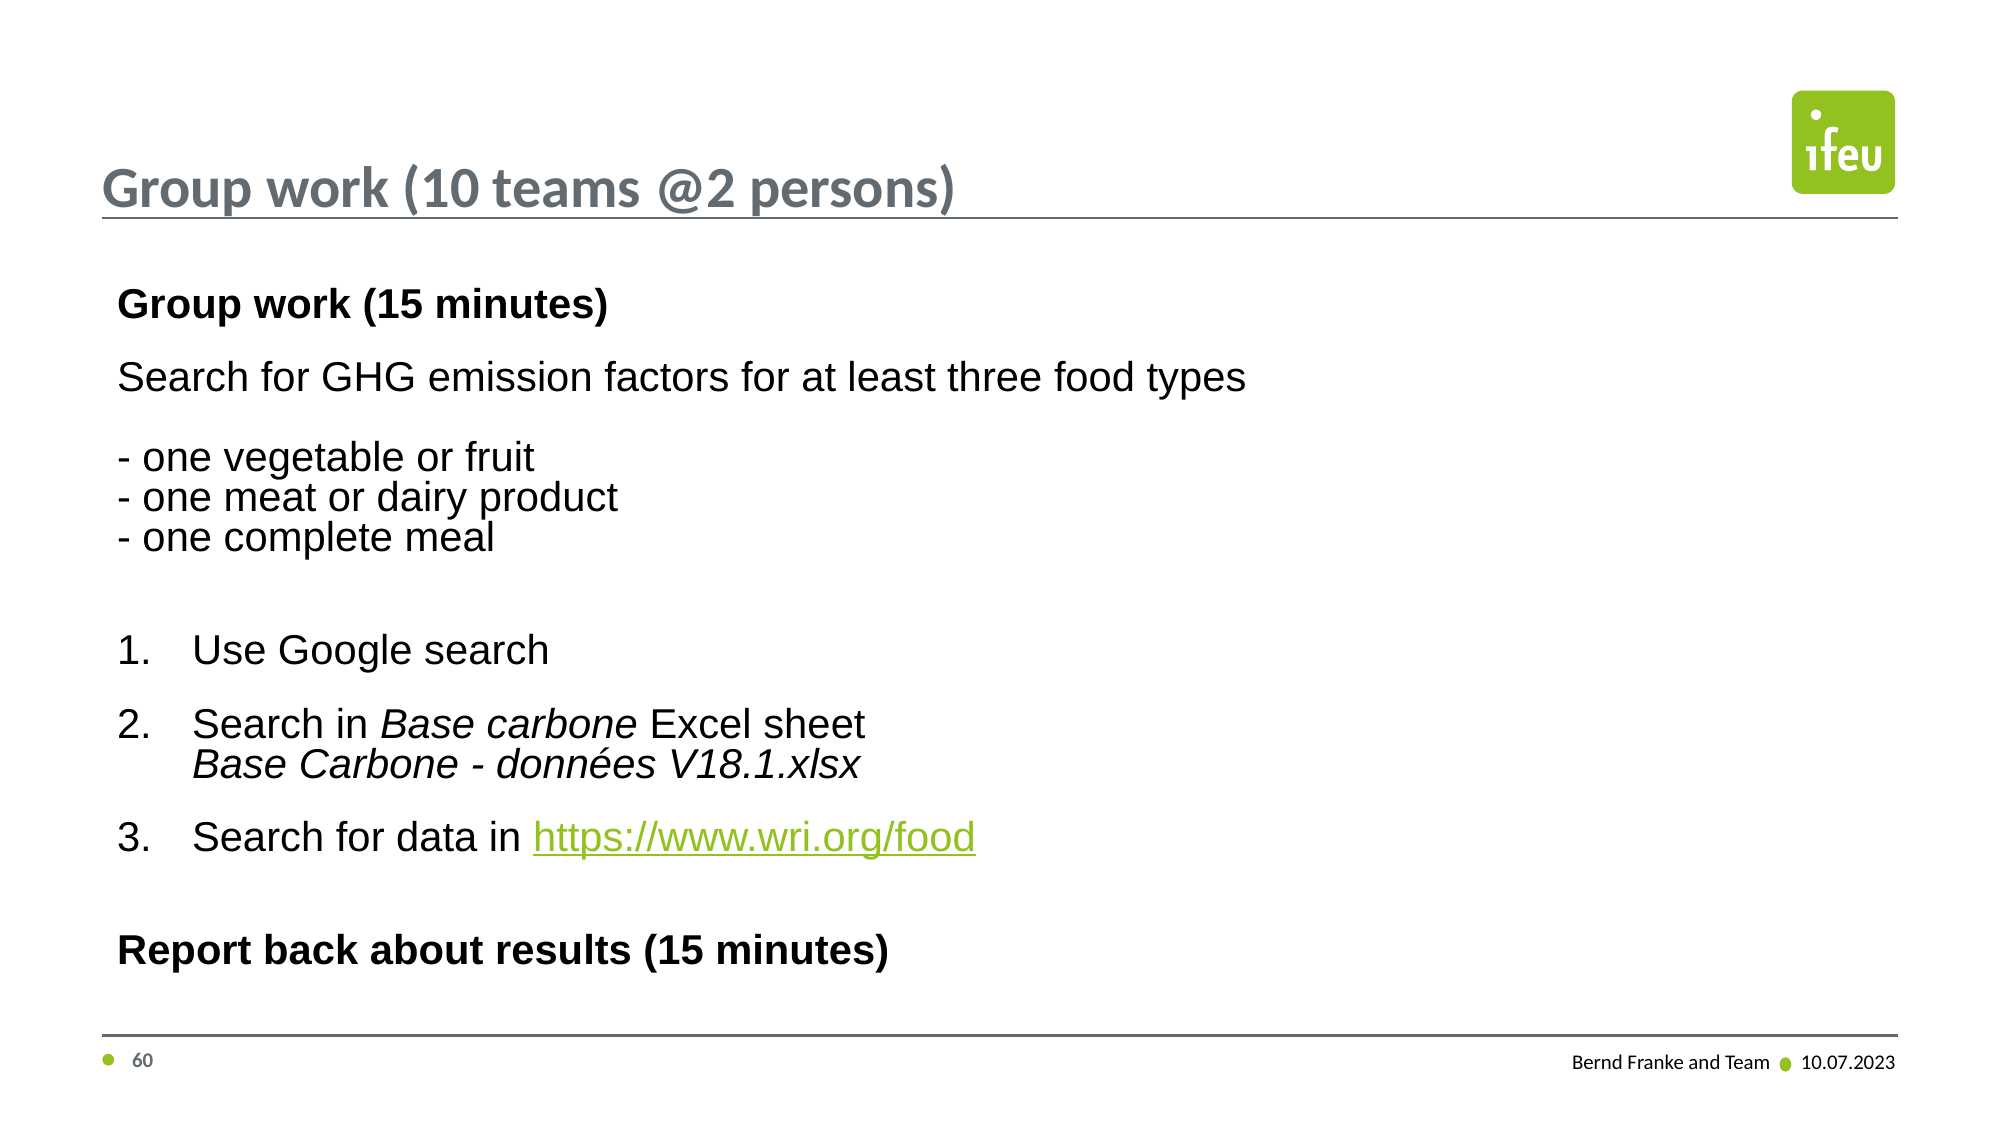

# Group work (10 teams @2 persons)
Group work (15 minutes)
Search for GHG emission factors for at least three food types
- one vegetable or fruit
- one meat or dairy product
- one complete meal
Use Google search
Search in Base carbone Excel sheet
Base Carbone - données V18.1.xlsx
Search for data in https://www.wri.org/food
Report back about results (15 minutes)